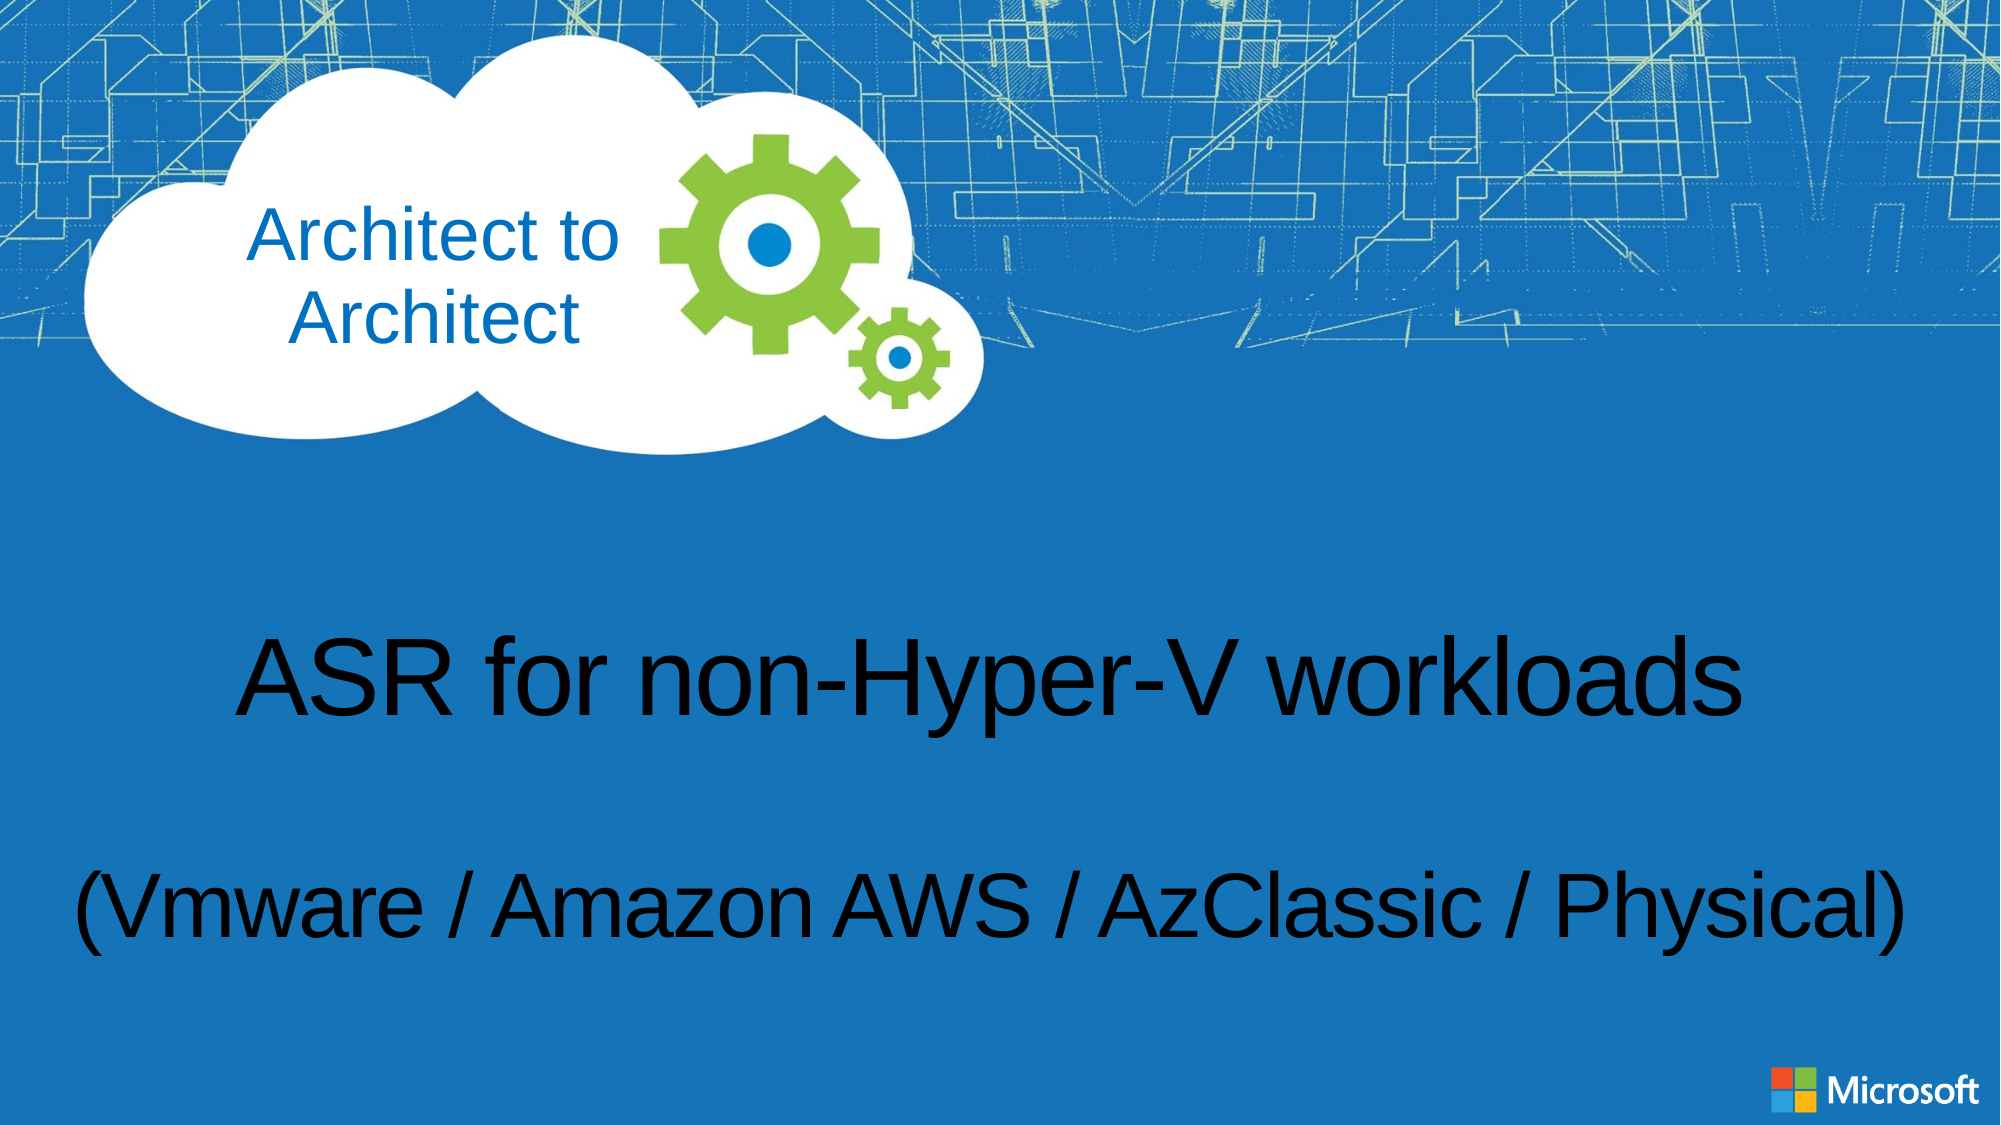

# ASR for non-Hyper-V workloads (Vmware / Amazon AWS / AzClassic / Physical)